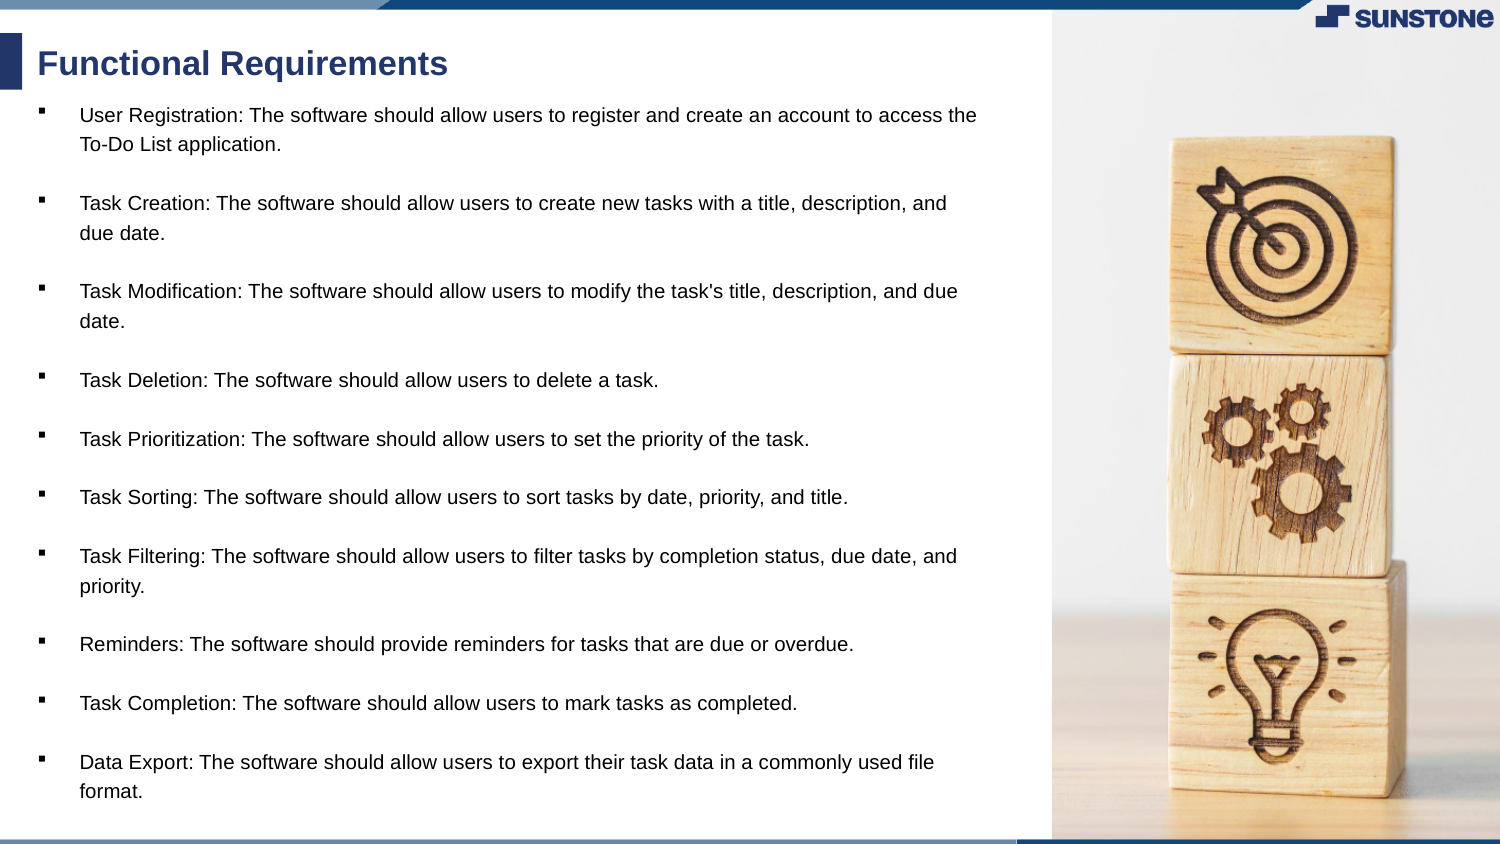

# Functional Requirements
User Registration: The software should allow users to register and create an account to access the To-Do List application.

Task Creation: The software should allow users to create new tasks with a title, description, and due date.

Task Modification: The software should allow users to modify the task's title, description, and due date.

Task Deletion: The software should allow users to delete a task.

Task Prioritization: The software should allow users to set the priority of the task.

Task Sorting: The software should allow users to sort tasks by date, priority, and title.

Task Filtering: The software should allow users to filter tasks by completion status, due date, and priority.

Reminders: The software should provide reminders for tasks that are due or overdue.

Task Completion: The software should allow users to mark tasks as completed.

Data Export: The software should allow users to export their task data in a commonly used file format.